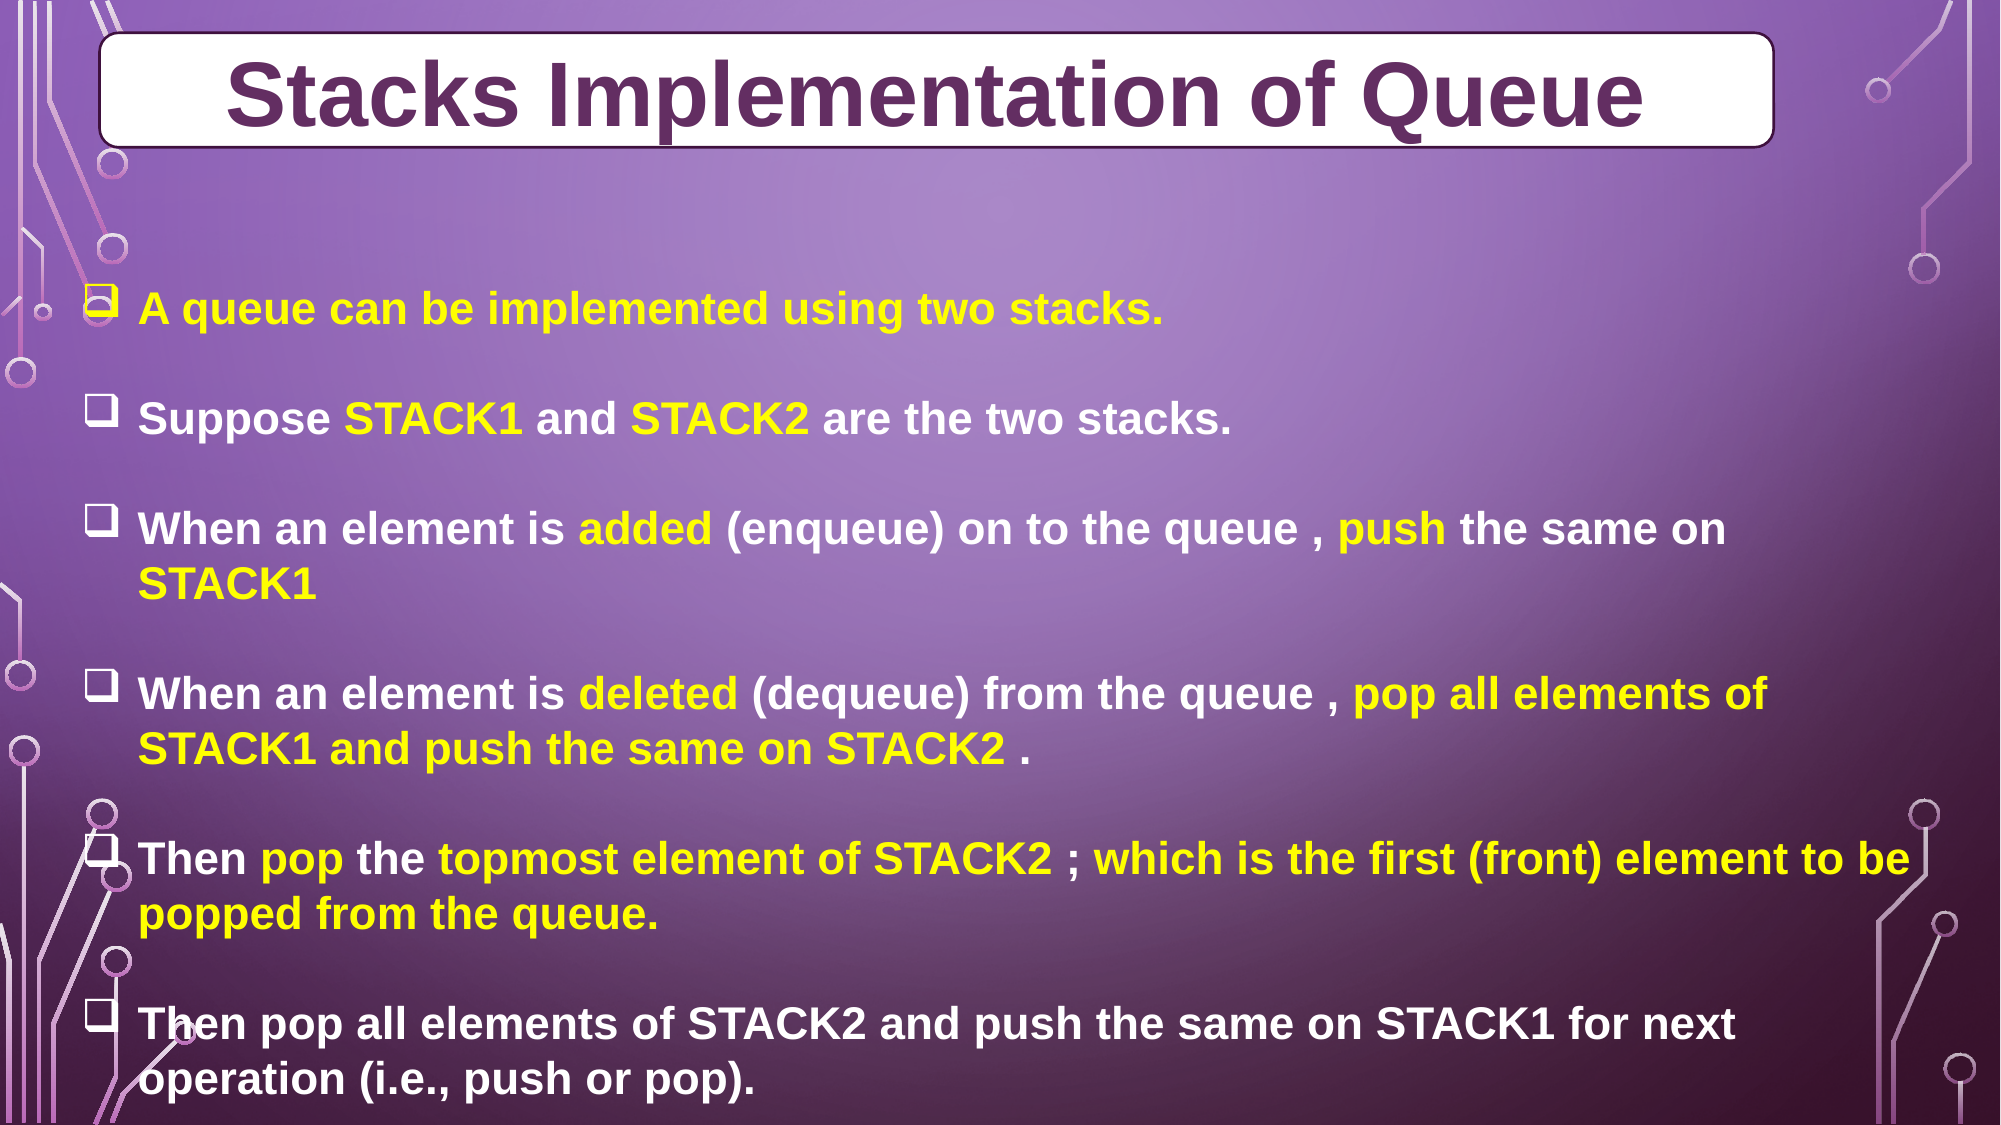

Stacks Implementation of Queue
A queue can be implemented using two stacks.

Suppose STACK1 and STACK2 are the two stacks.

When an element is added (enqueue) on to the queue , push the same on STACK1

When an element is deleted (dequeue) from the queue , pop all elements of STACK1 and push the same on STACK2 .

Then pop the topmost element of STACK2 ; which is the first (front) element to be popped from the queue.

Then pop all elements of STACK2 and push the same on STACK1 for next operation (i.e., push or pop).